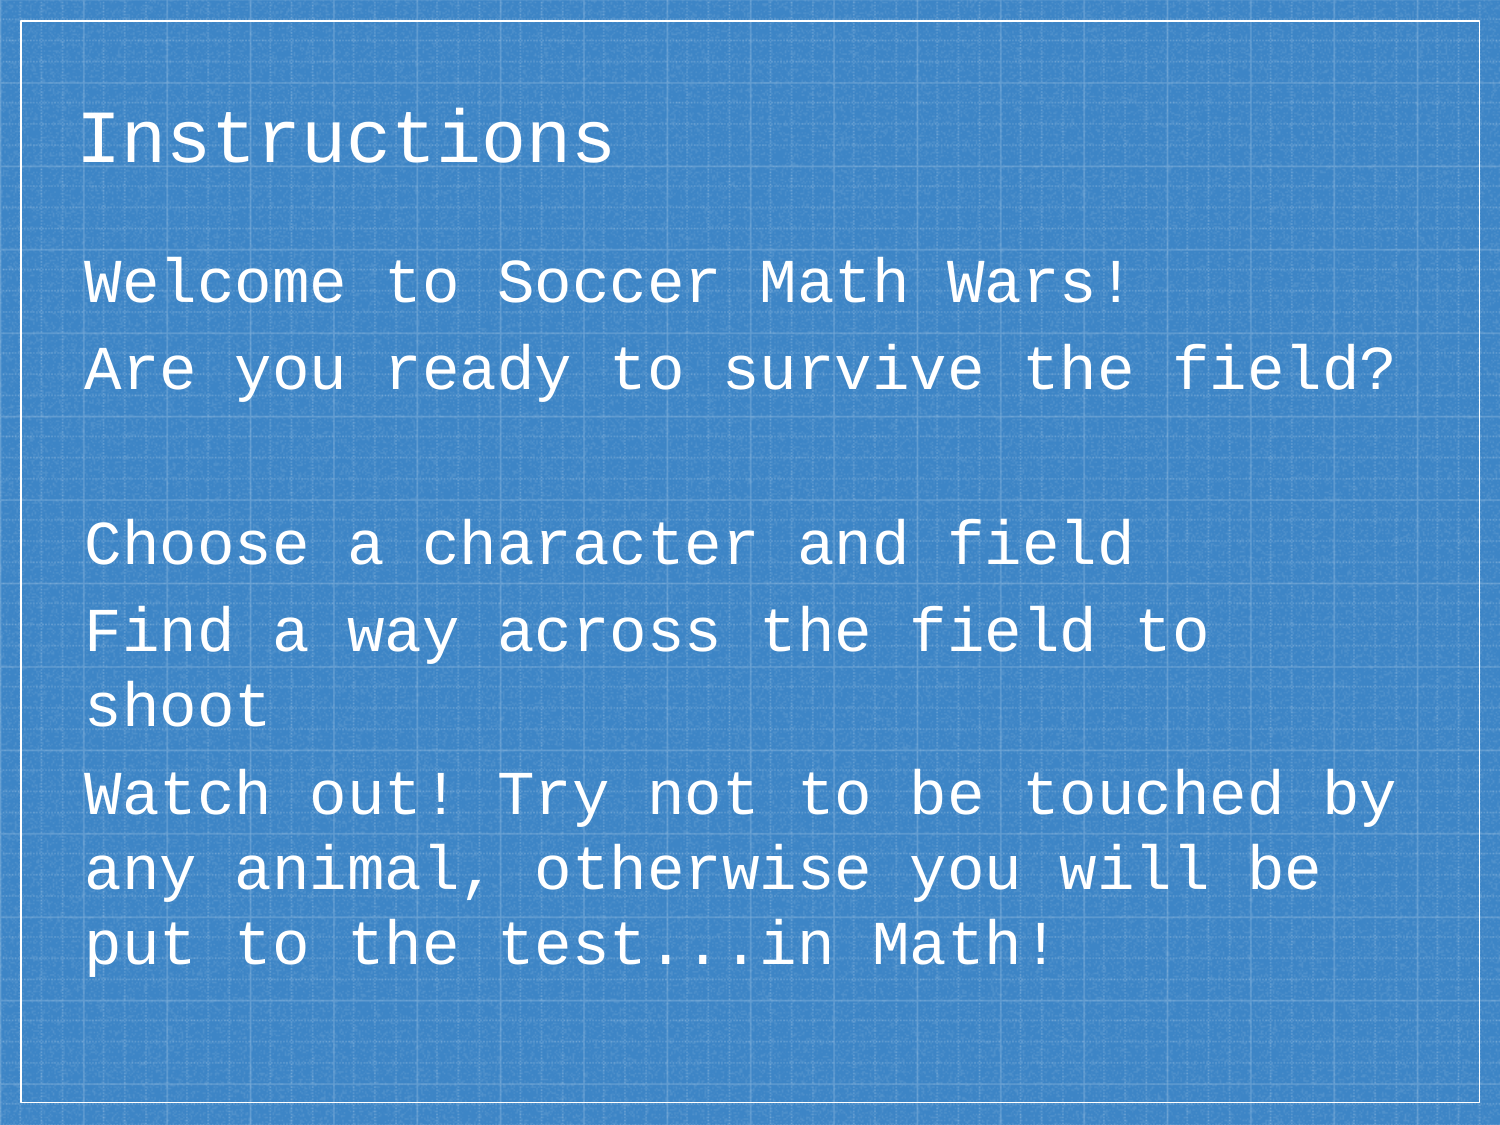

# Instructions
Welcome to Soccer Math Wars!
Are you ready to survive the field?

Choose a character and field
Find a way across the field to shoot
Watch out! Try not to be touched by any animal, otherwise you will be put to the test...in Math!